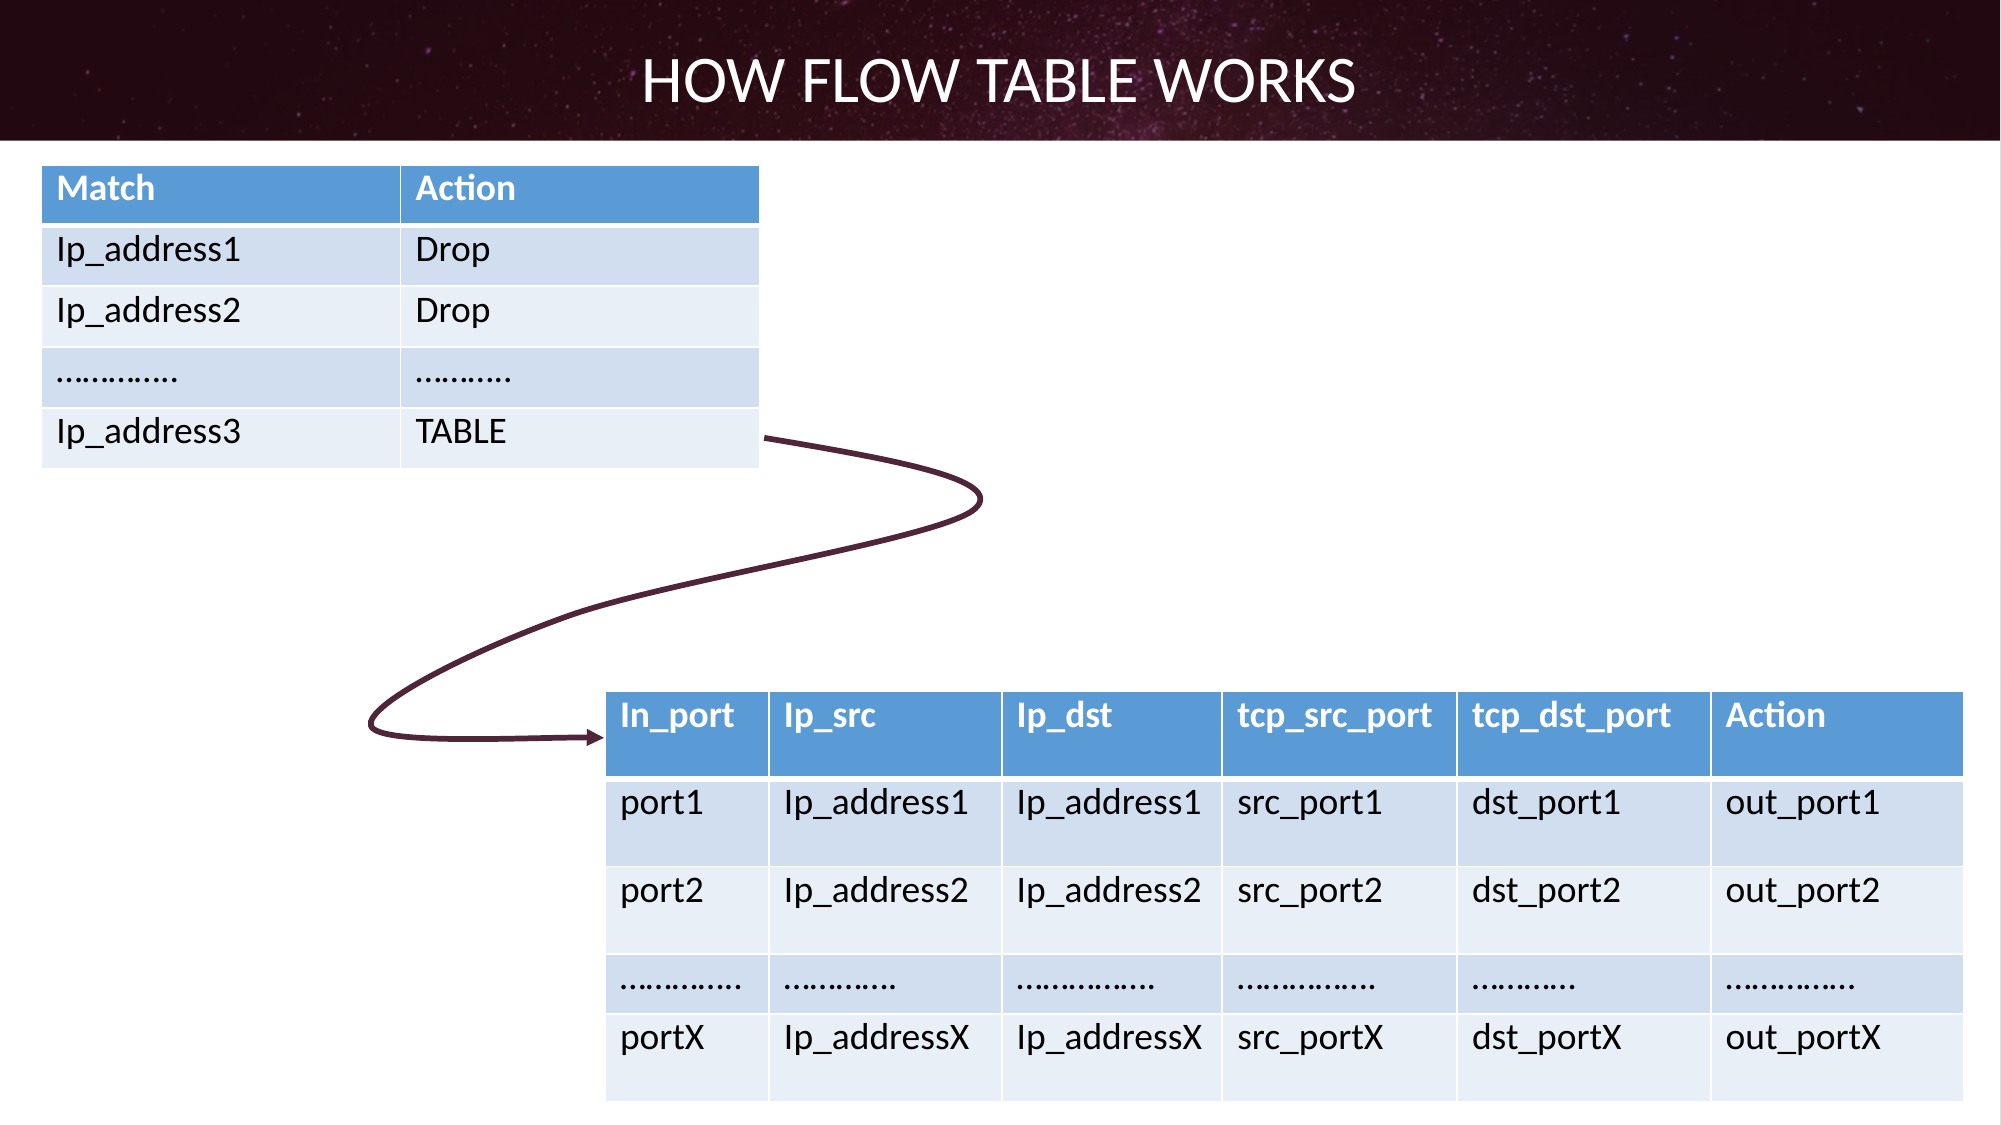

HOW FLOW TABLE WORKS
| Match | Action |
| --- | --- |
| Ip\_address1 | Drop |
| Ip\_address2 | Drop |
| ………….. | ……….. |
| Ip\_address3 | TABLE |

| In\_port | Ip\_src | Ip\_dst | tcp\_src\_port | tcp\_dst\_port | Action |
| --- | --- | --- | --- | --- | --- |
| port1 | Ip\_address1 | Ip\_address1 | src\_port1 | dst\_port1 | out\_port1 |
| port2 | Ip\_address2 | Ip\_address2 | src\_port2 | dst\_port2 | out\_port2 |
| ………….. | …………. | ……………. | ……………. | ………… | …………… |
| portX | Ip\_addressX | Ip\_addressX | src\_portX | dst\_portX | out\_portX |